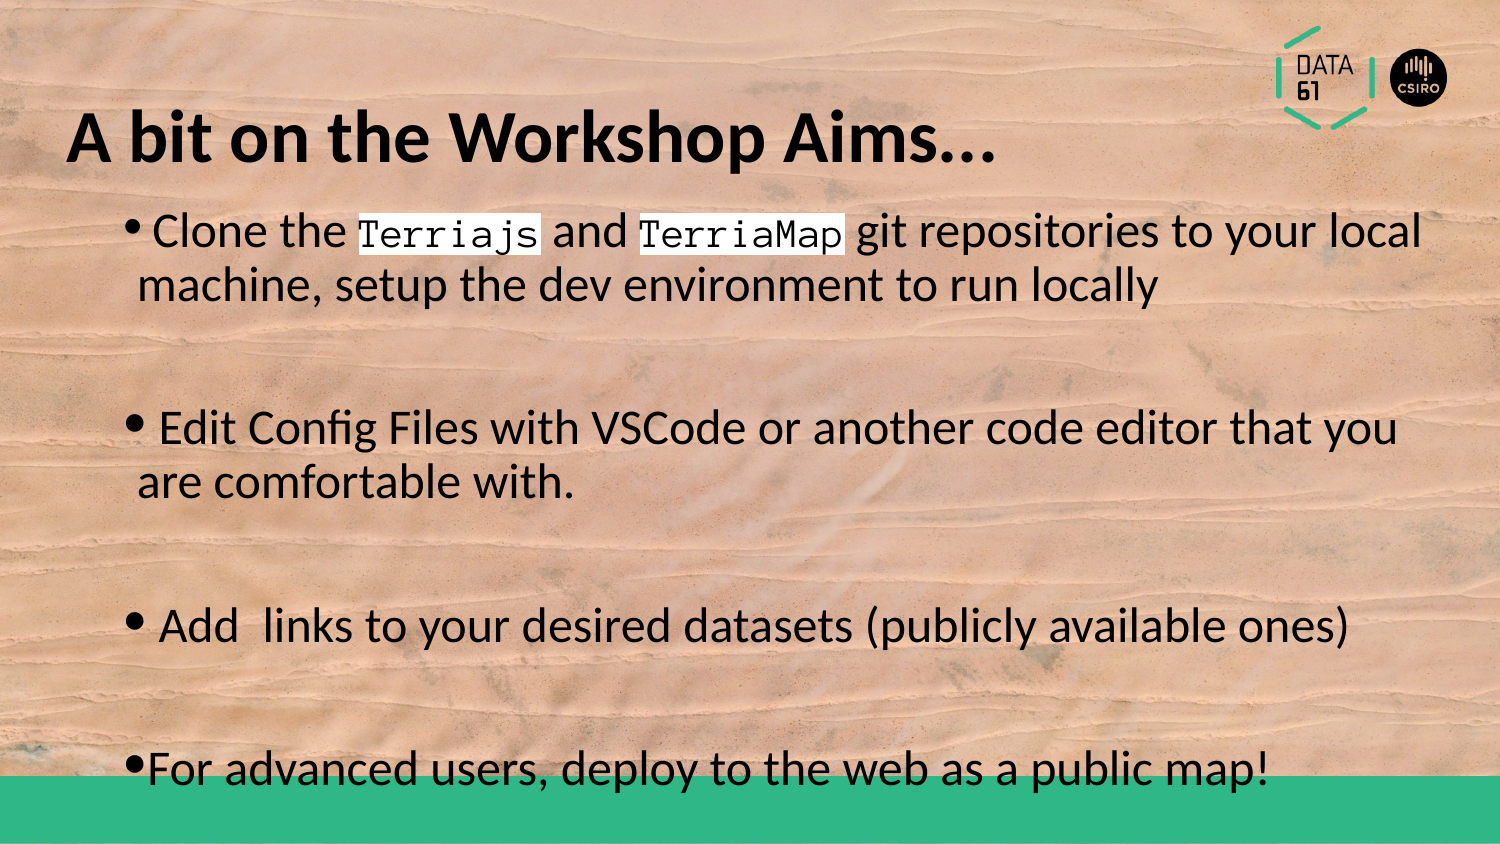

# A bit on the Workshop Aims...
 Clone the Terriajs and TerriaMap git repositories to your local machine, setup the dev environment to run locally

 Edit Config Files with VSCode or another code editor that you are comfortable with.

 Add  links to your desired datasets (publicly available ones)

For advanced users, deploy to the web as a public map!